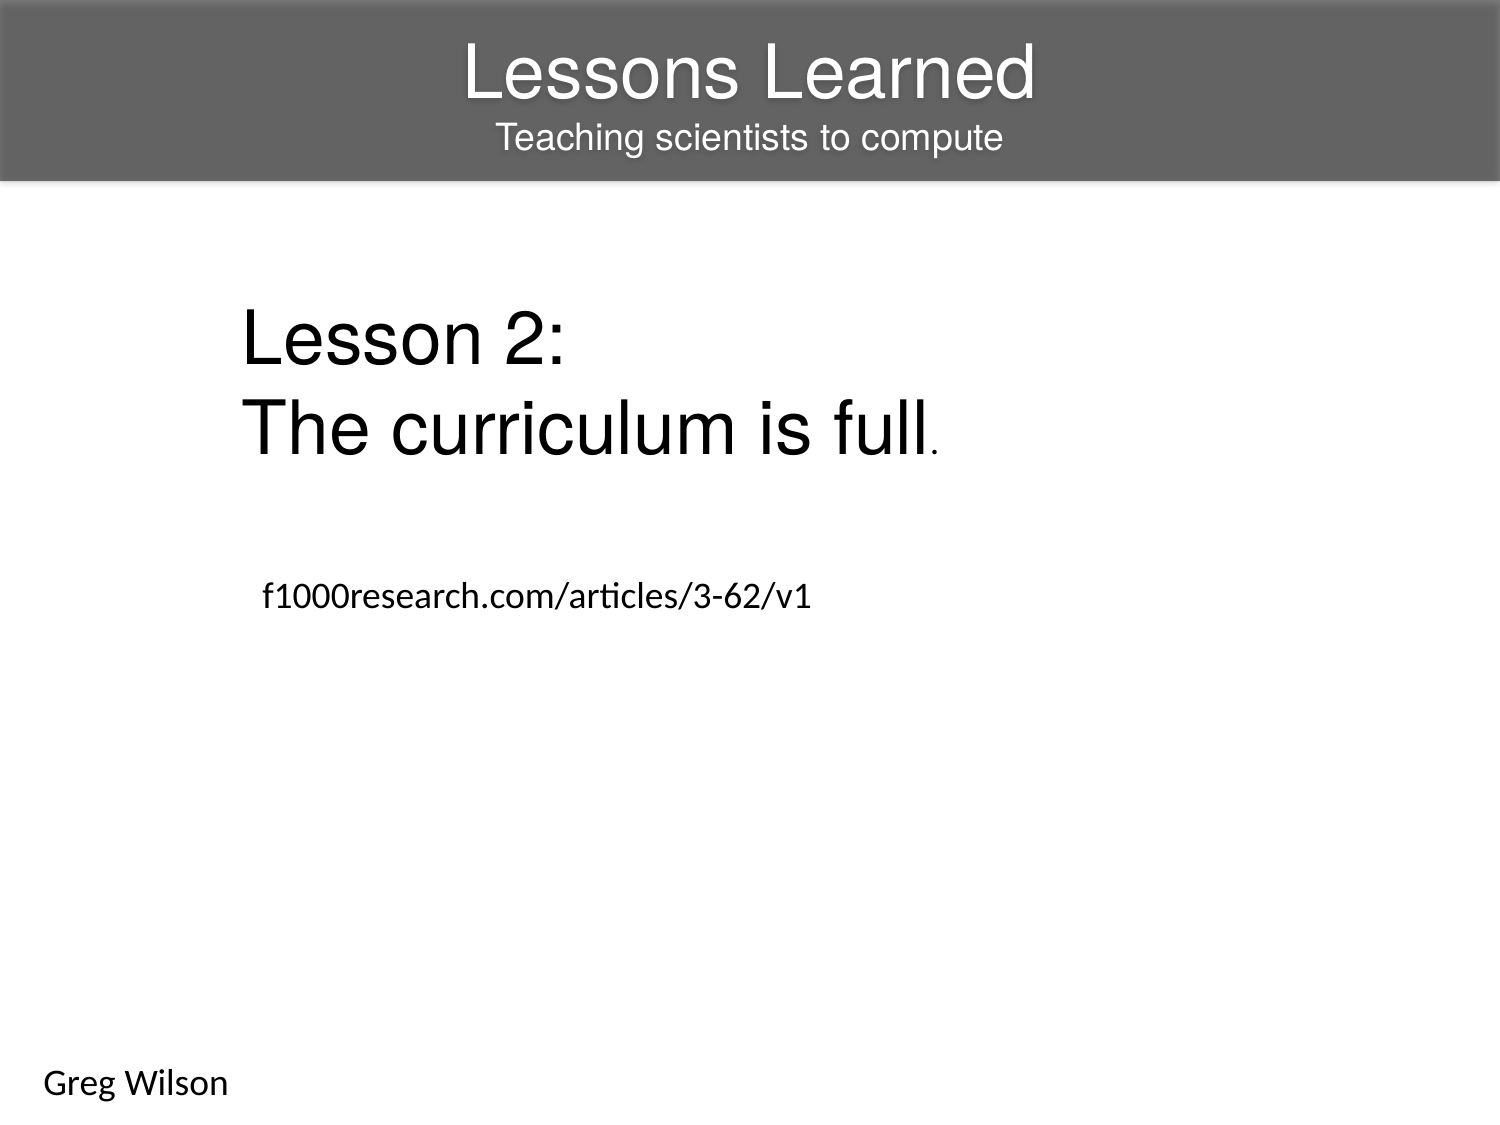

Lessons Learned
Teaching scientists to compute
Lesson 2:
The curriculum is full.
f1000research.com/articles/3-62/v1
Greg Wilson